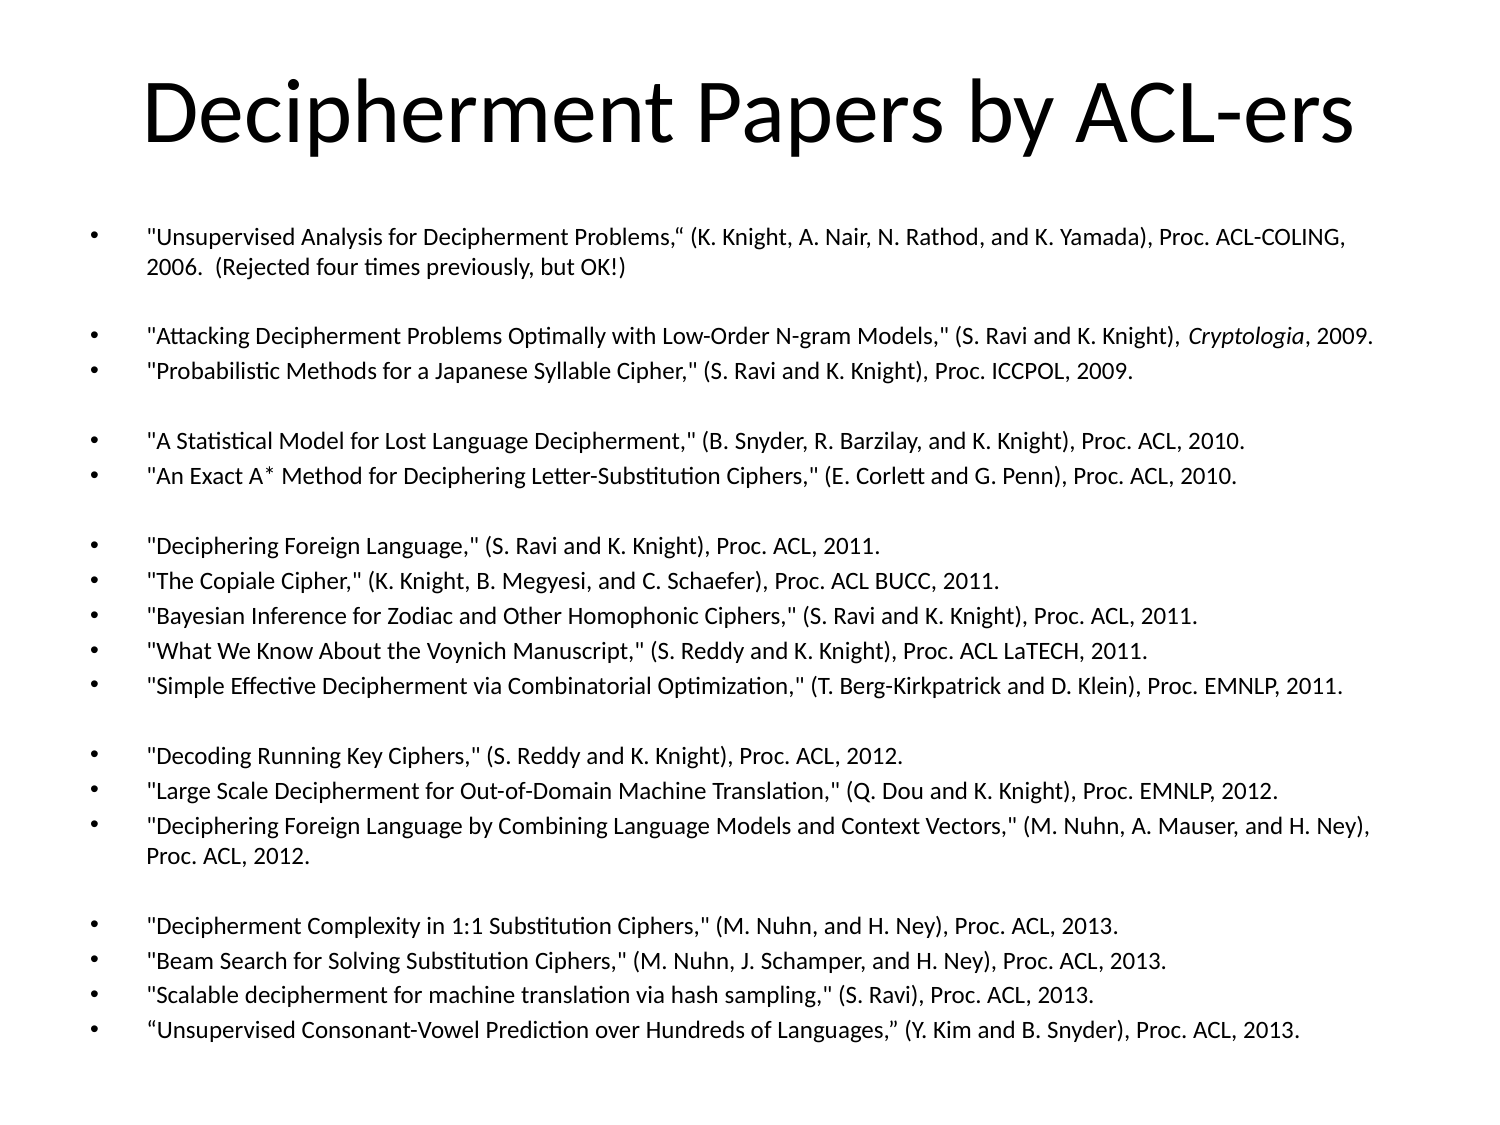

# Decipherment Papers by ACL-ers
"Unsupervised Analysis for Decipherment Problems,“ (K. Knight, A. Nair, N. Rathod, and K. Yamada), Proc. ACL-COLING, 2006.  (Rejected four times previously, but OK!)

"Attacking Decipherment Problems Optimally with Low-Order N-gram Models," (S. Ravi and K. Knight), Cryptologia, 2009.
"Probabilistic Methods for a Japanese Syllable Cipher," (S. Ravi and K. Knight), Proc. ICCPOL, 2009.

"A Statistical Model for Lost Language Decipherment," (B. Snyder, R. Barzilay, and K. Knight), Proc. ACL, 2010.
"An Exact A* Method for Deciphering Letter-Substitution Ciphers," (E. Corlett and G. Penn), Proc. ACL, 2010.

"Deciphering Foreign Language," (S. Ravi and K. Knight), Proc. ACL, 2011.
"The Copiale Cipher," (K. Knight, B. Megyesi, and C. Schaefer), Proc. ACL BUCC, 2011.
"Bayesian Inference for Zodiac and Other Homophonic Ciphers," (S. Ravi and K. Knight), Proc. ACL, 2011.
"What We Know About the Voynich Manuscript," (S. Reddy and K. Knight), Proc. ACL LaTECH, 2011.
"Simple Effective Decipherment via Combinatorial Optimization," (T. Berg-Kirkpatrick and D. Klein), Proc. EMNLP, 2011.

"Decoding Running Key Ciphers," (S. Reddy and K. Knight), Proc. ACL, 2012.
"Large Scale Decipherment for Out-of-Domain Machine Translation," (Q. Dou and K. Knight), Proc. EMNLP, 2012.
"Deciphering Foreign Language by Combining Language Models and Context Vectors," (M. Nuhn, A. Mauser, and H. Ney), Proc. ACL, 2012.

"Decipherment Complexity in 1:1 Substitution Ciphers," (M. Nuhn, and H. Ney), Proc. ACL, 2013.
"Beam Search for Solving Substitution Ciphers," (M. Nuhn, J. Schamper, and H. Ney), Proc. ACL, 2013.
"Scalable decipherment for machine translation via hash sampling," (S. Ravi), Proc. ACL, 2013.
“Unsupervised Consonant-Vowel Prediction over Hundreds of Languages,” (Y. Kim and B. Snyder), Proc. ACL, 2013.